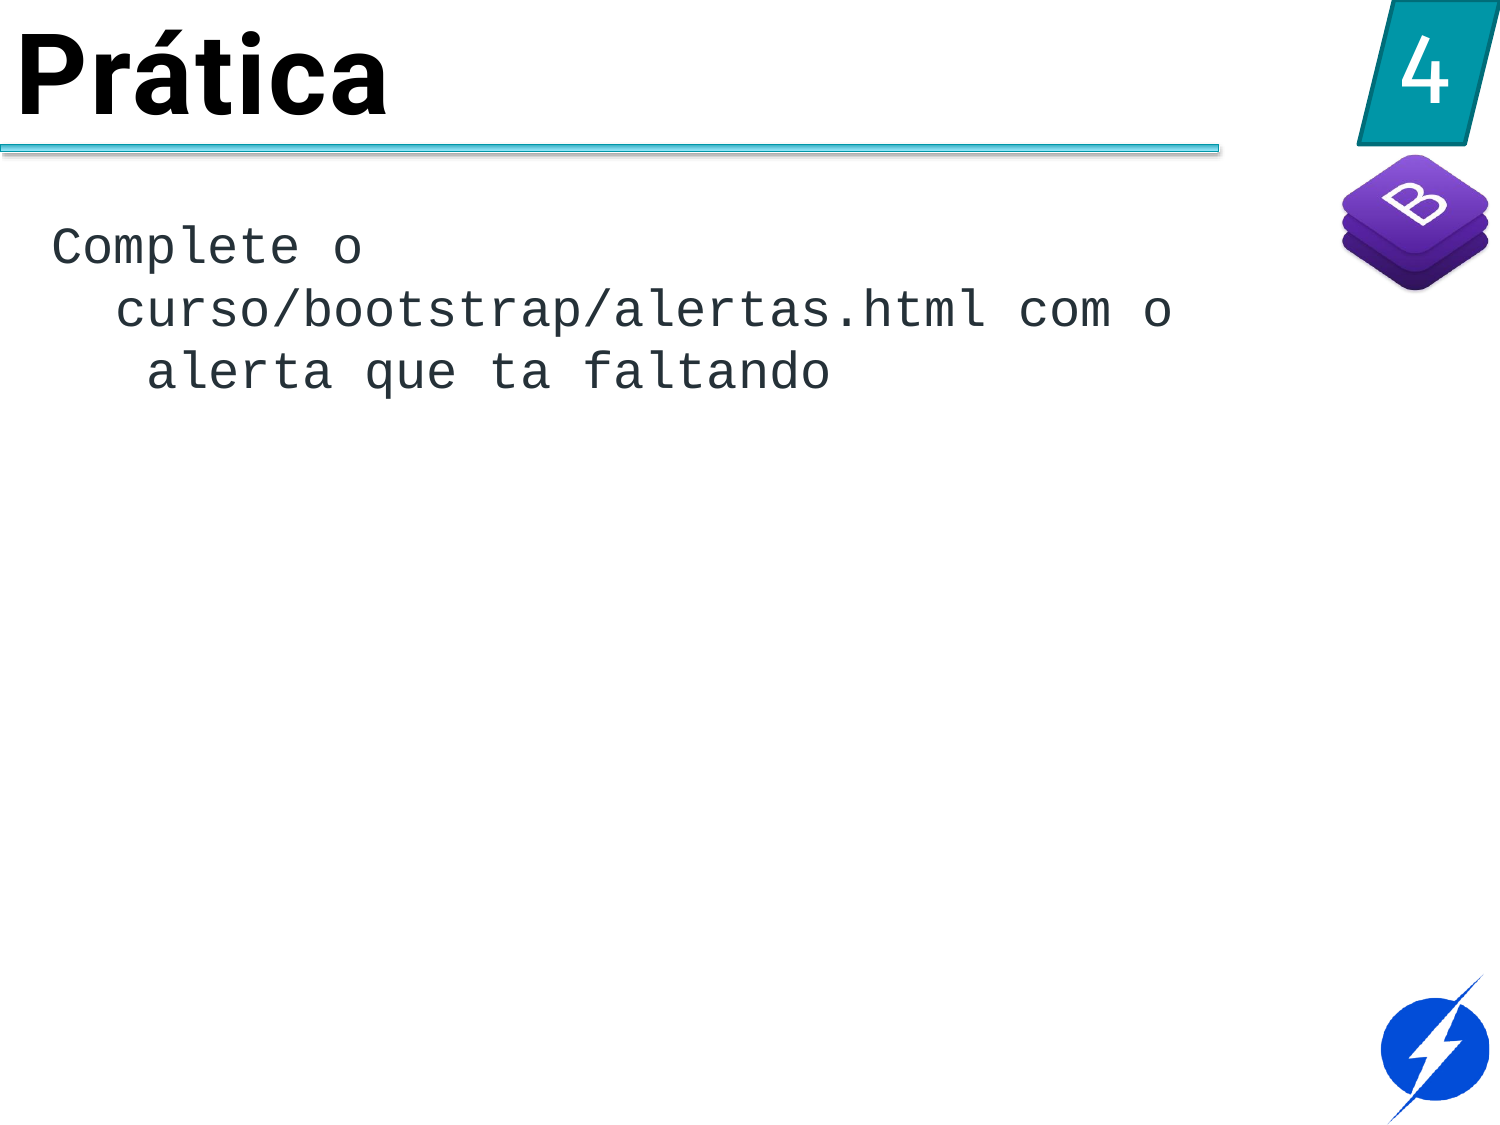

Prática
4

Complete o  curso/bootstrap/alertas.html com o  alerta que ta faltando